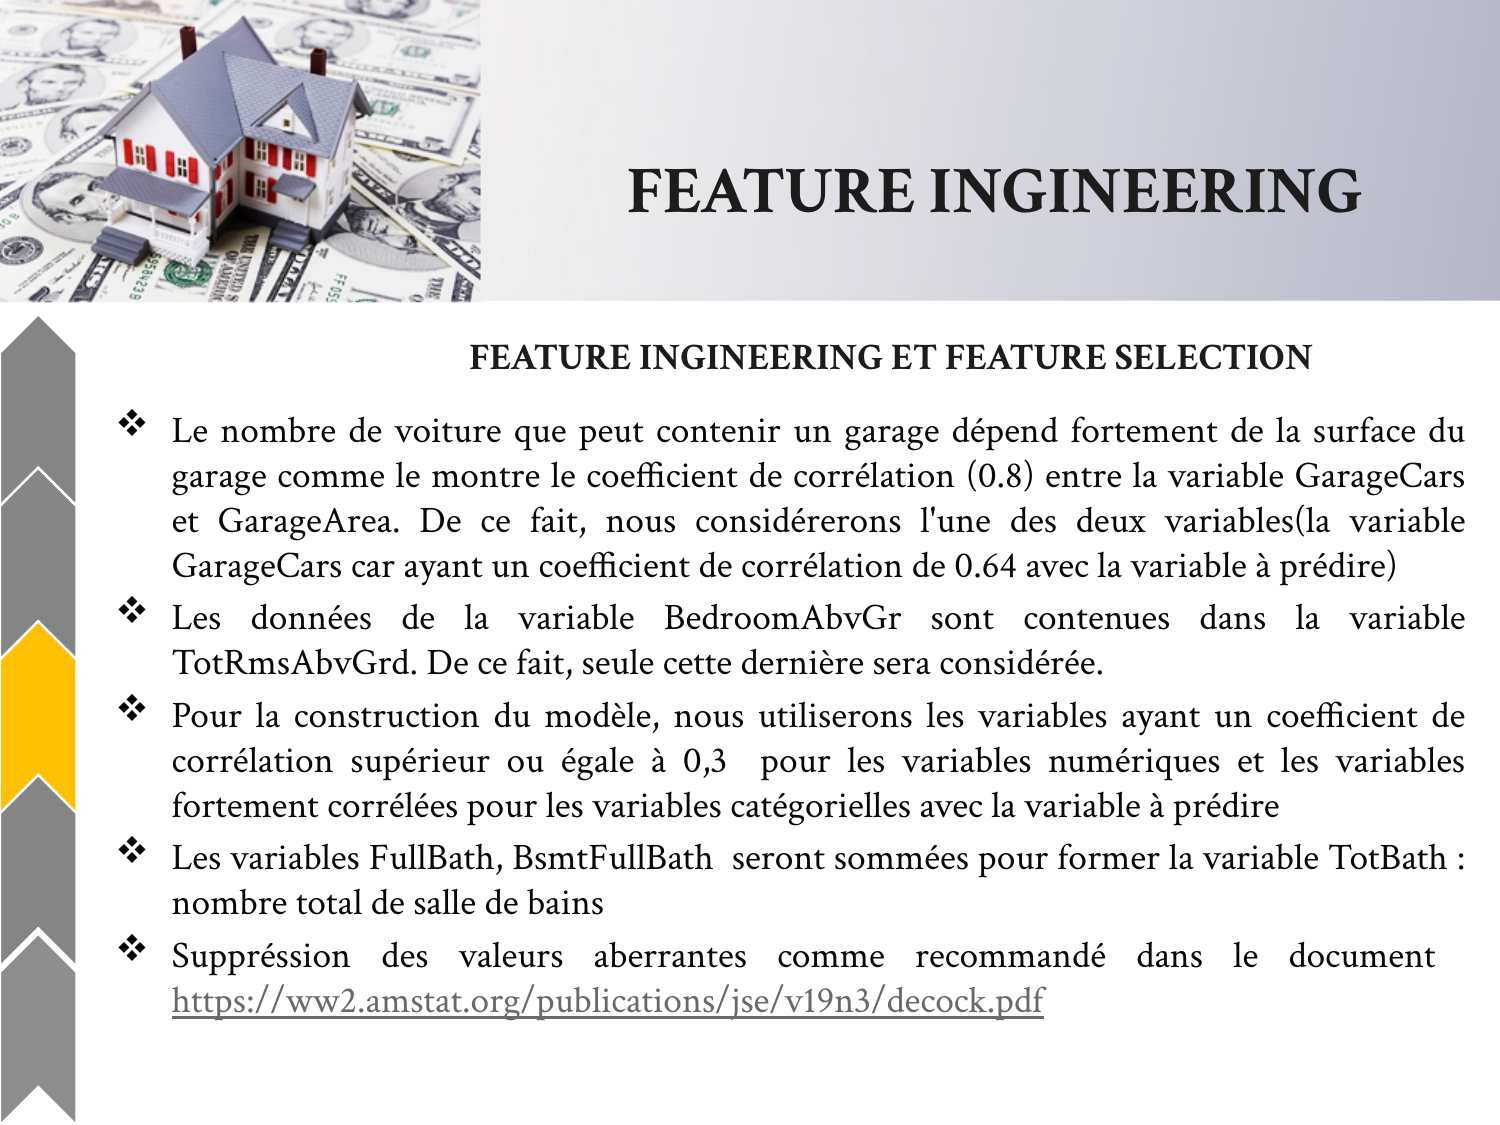

FEATURE INGINEERING

FEATURE INGINEERING ET FEATURE SELECTION
Le nombre de voiture que peut contenir un garage dépend fortement de la surface du garage comme le montre le coefficient de corrélation (0.8) entre la variable GarageCars et GarageArea. De ce fait, nous considérerons l'une des deux variables(la variable GarageCars car ayant un coefficient de corrélation de 0.64 avec la variable à prédire)
Les données de la variable BedroomAbvGr sont contenues dans la variable TotRmsAbvGrd. De ce fait, seule cette dernière sera considérée.
Pour la construction du modèle, nous utiliserons les variables ayant un coefficient de corrélation supérieur ou égale à 0,3  pour les variables numériques et les variables fortement corrélées pour les variables catégorielles avec la variable à prédire
Les variables FullBath, BsmtFullBath  seront sommées pour former la variable TotBath : nombre total de salle de bains
Suppréssion des valeurs aberrantes comme recommandé dans le document  https://ww2.amstat.org/publications/jse/v19n3/decock.pdf